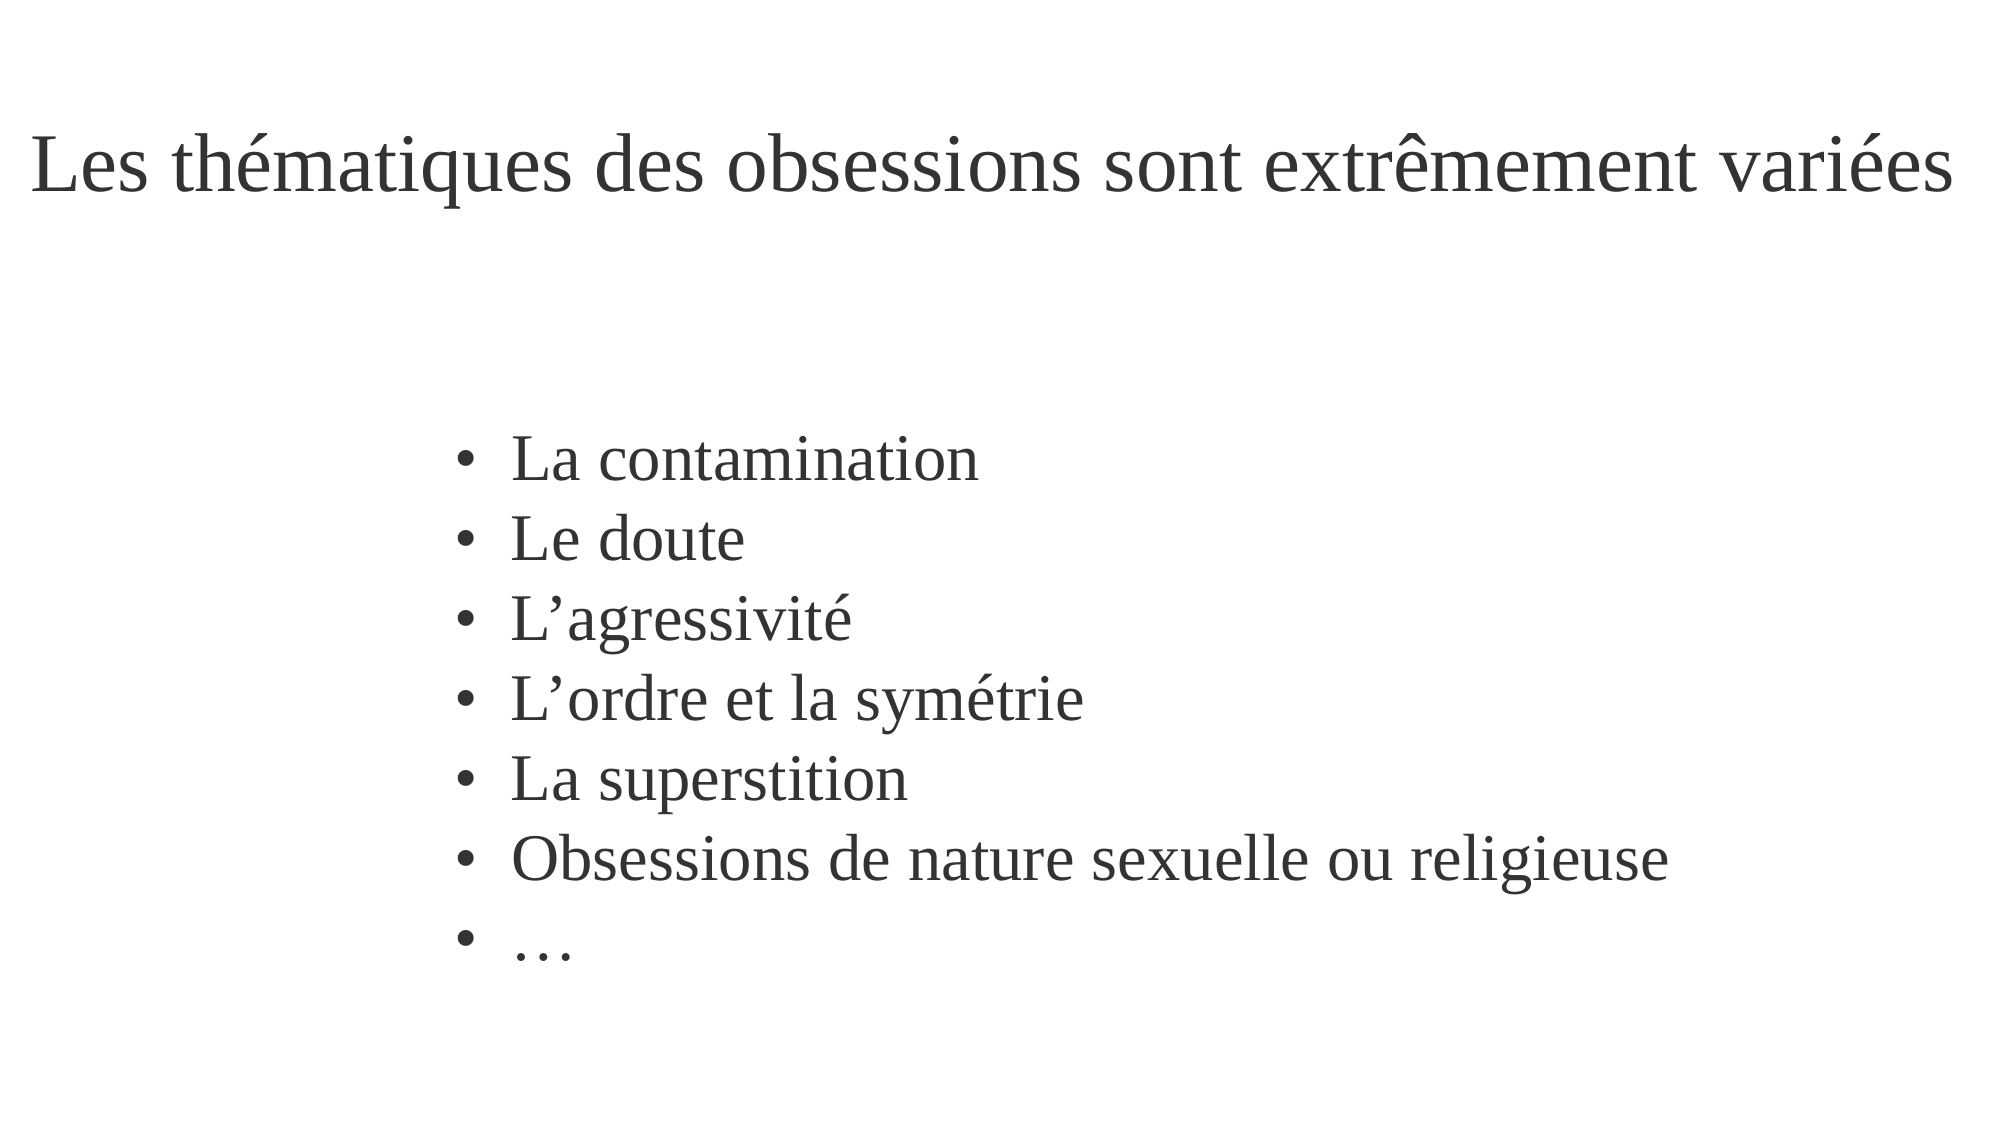

Les thématiques des obsessions sont extrêmement variées
•  La contamination
•  Le doute
•  L’agressivité
•  L’ordre et la symétrie
•  La superstition
•  Obsessions de nature sexuelle ou religieuse
•  …